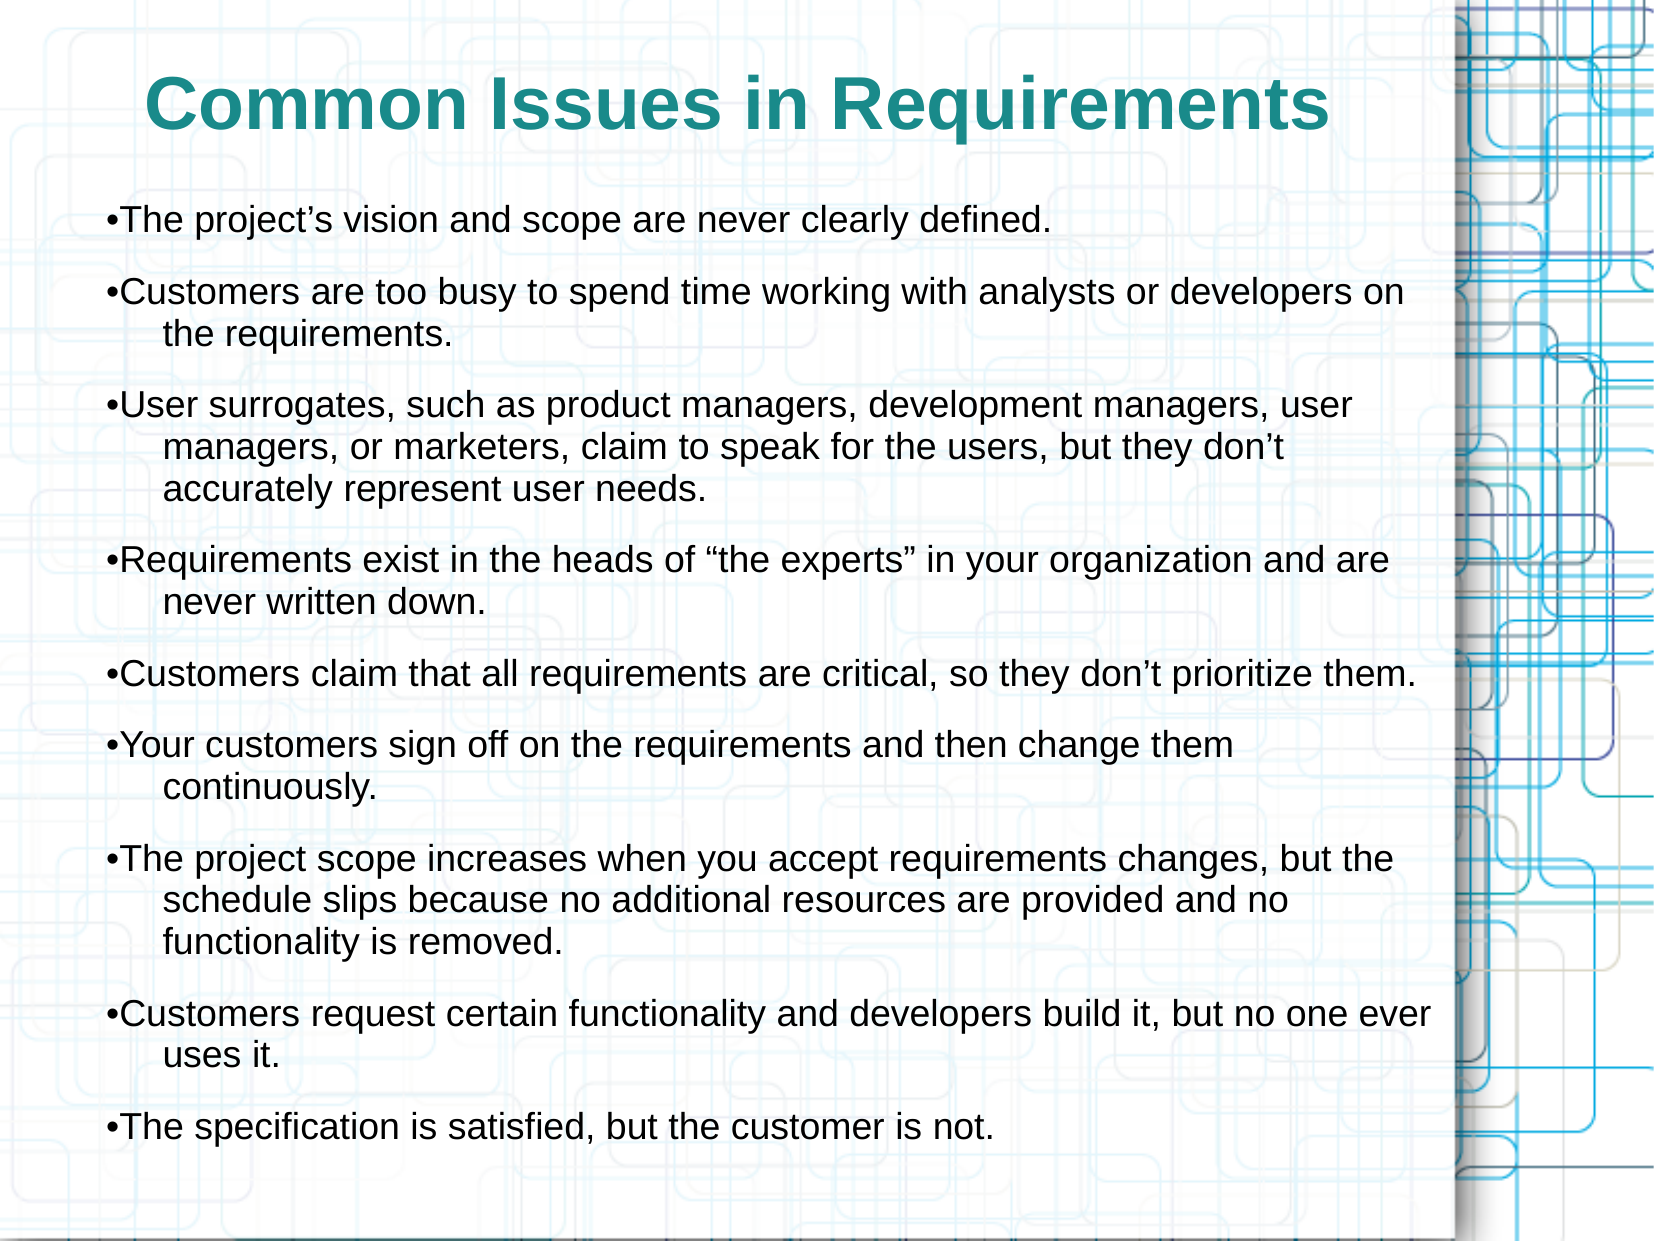

# Common Issues in Requirements
•The project’s vision and scope are never clearly defined.
•Customers are too busy to spend time working with analysts or developers on the requirements.
•User surrogates, such as product managers, development managers, user managers, or marketers, claim to speak for the users, but they don’t accurately represent user needs.
•Requirements exist in the heads of “the experts” in your organization and are never written down.
•Customers claim that all requirements are critical, so they don’t prioritize them.
•Your customers sign off on the requirements and then change them continuously.
•The project scope increases when you accept requirements changes, but the schedule slips because no additional resources are provided and no functionality is removed.
•Customers request certain functionality and developers build it, but no one ever uses it.
•The specification is satisfied, but the customer is not.